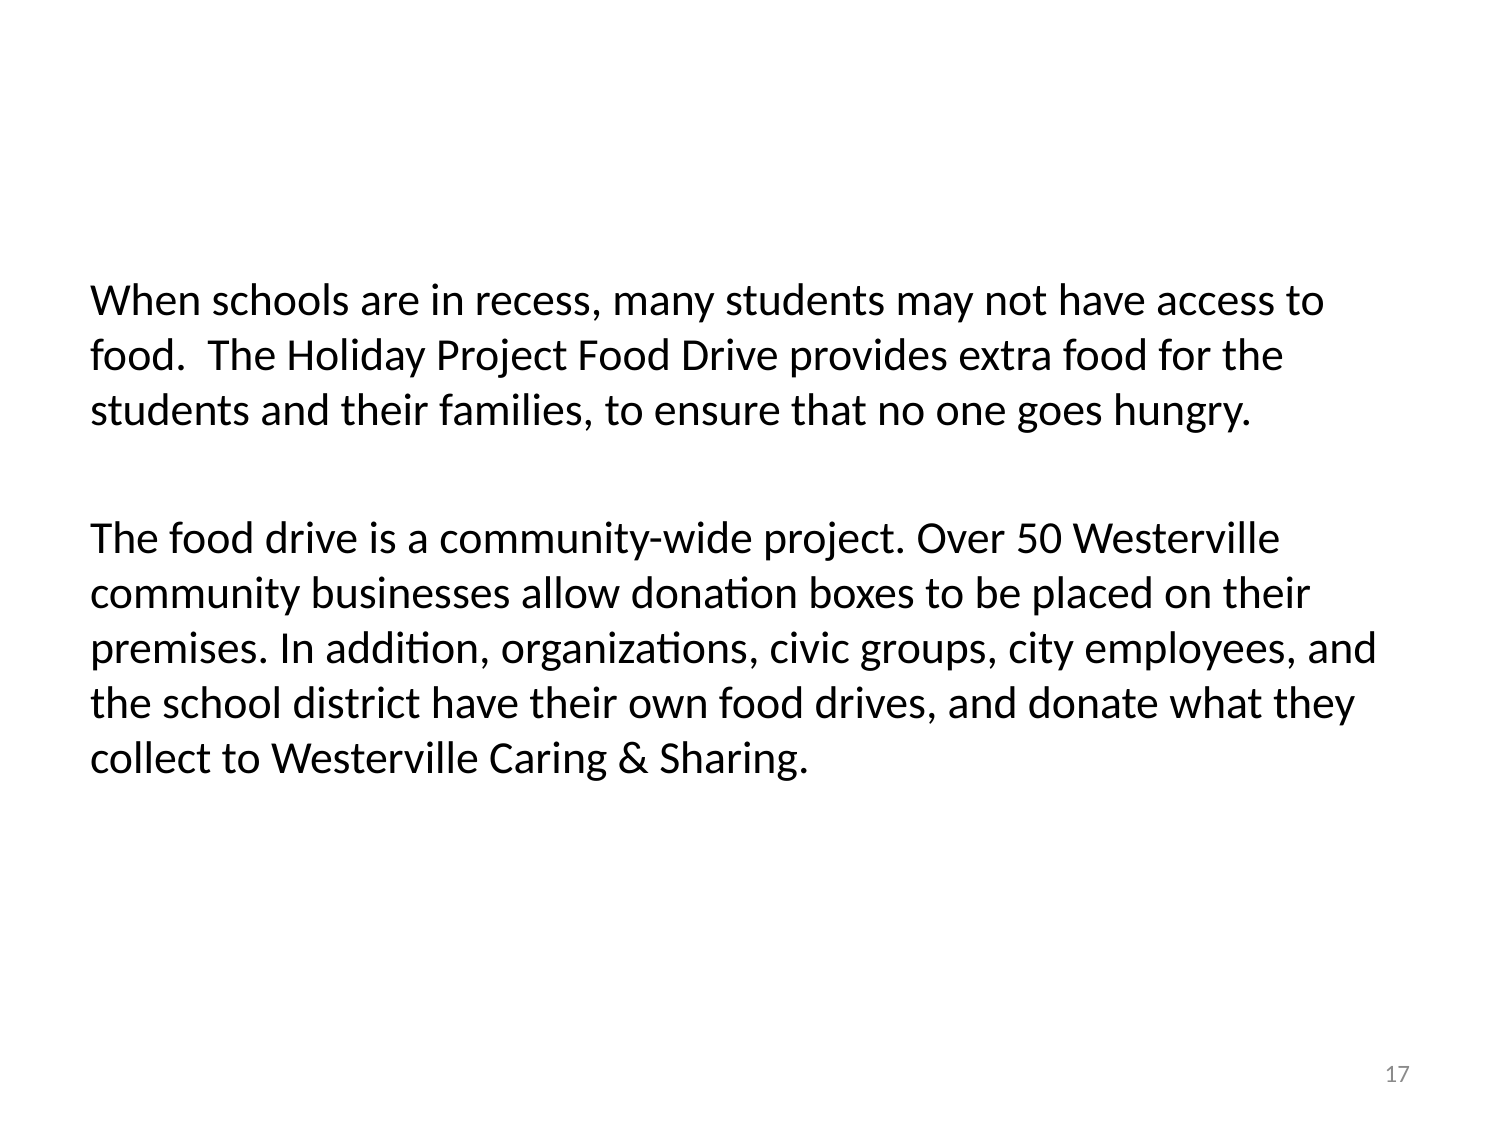

When schools are in recess, many students may not have access to food.  The Holiday Project Food Drive provides extra food for the students and their families, to ensure that no one goes hungry.

The food drive is a community-wide project. Over 50 Westerville community businesses allow donation boxes to be placed on their premises. In addition, organizations, civic groups, city employees, and the school district have their own food drives, and donate what they collect to Westerville Caring & Sharing.

17